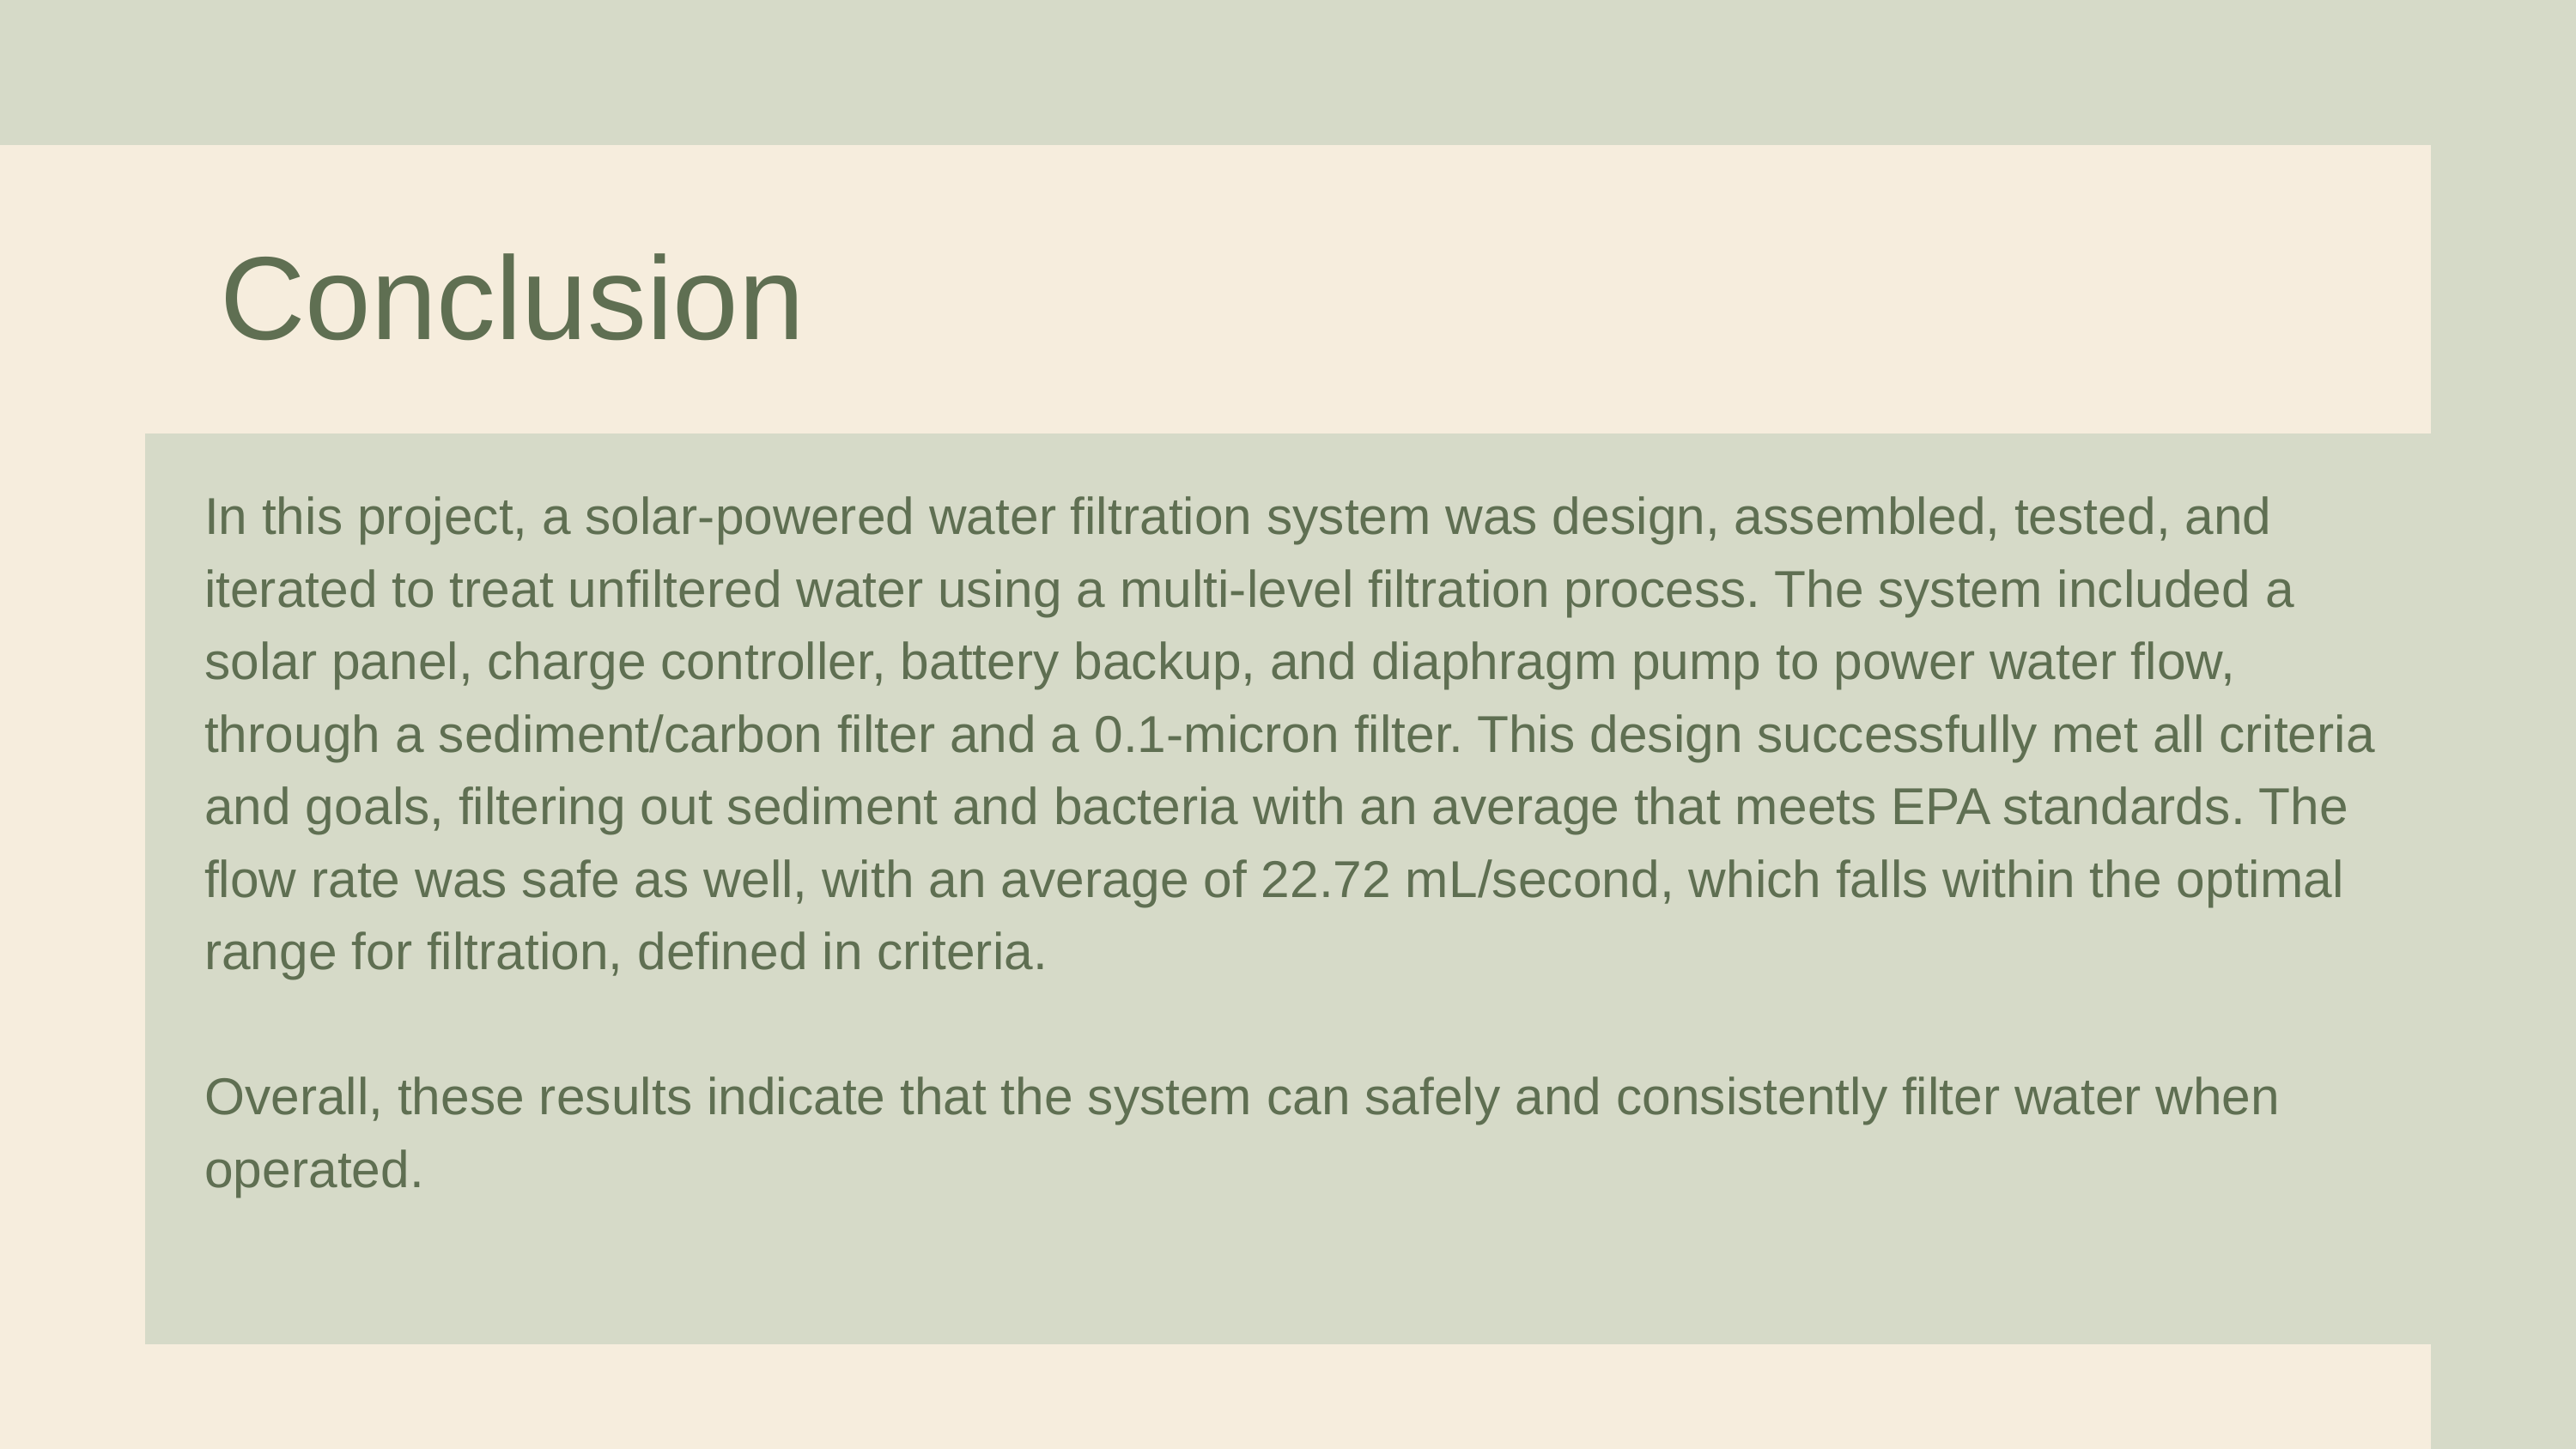

Conclusion

In this project, a solar-powered water filtration system was design, assembled, tested, and iterated to treat unfiltered water using a multi-level filtration process. The system included a solar panel, charge controller, battery backup, and diaphragm pump to power water flow, through a sediment/carbon filter and a 0.1-micron filter. This design successfully met all criteria and goals, filtering out sediment and bacteria with an average that meets EPA standards. The flow rate was safe as well, with an average of 22.72 mL/second, which falls within the optimal range for filtration, defined in criteria.

Overall, these results indicate that the system can safely and consistently filter water when operated.